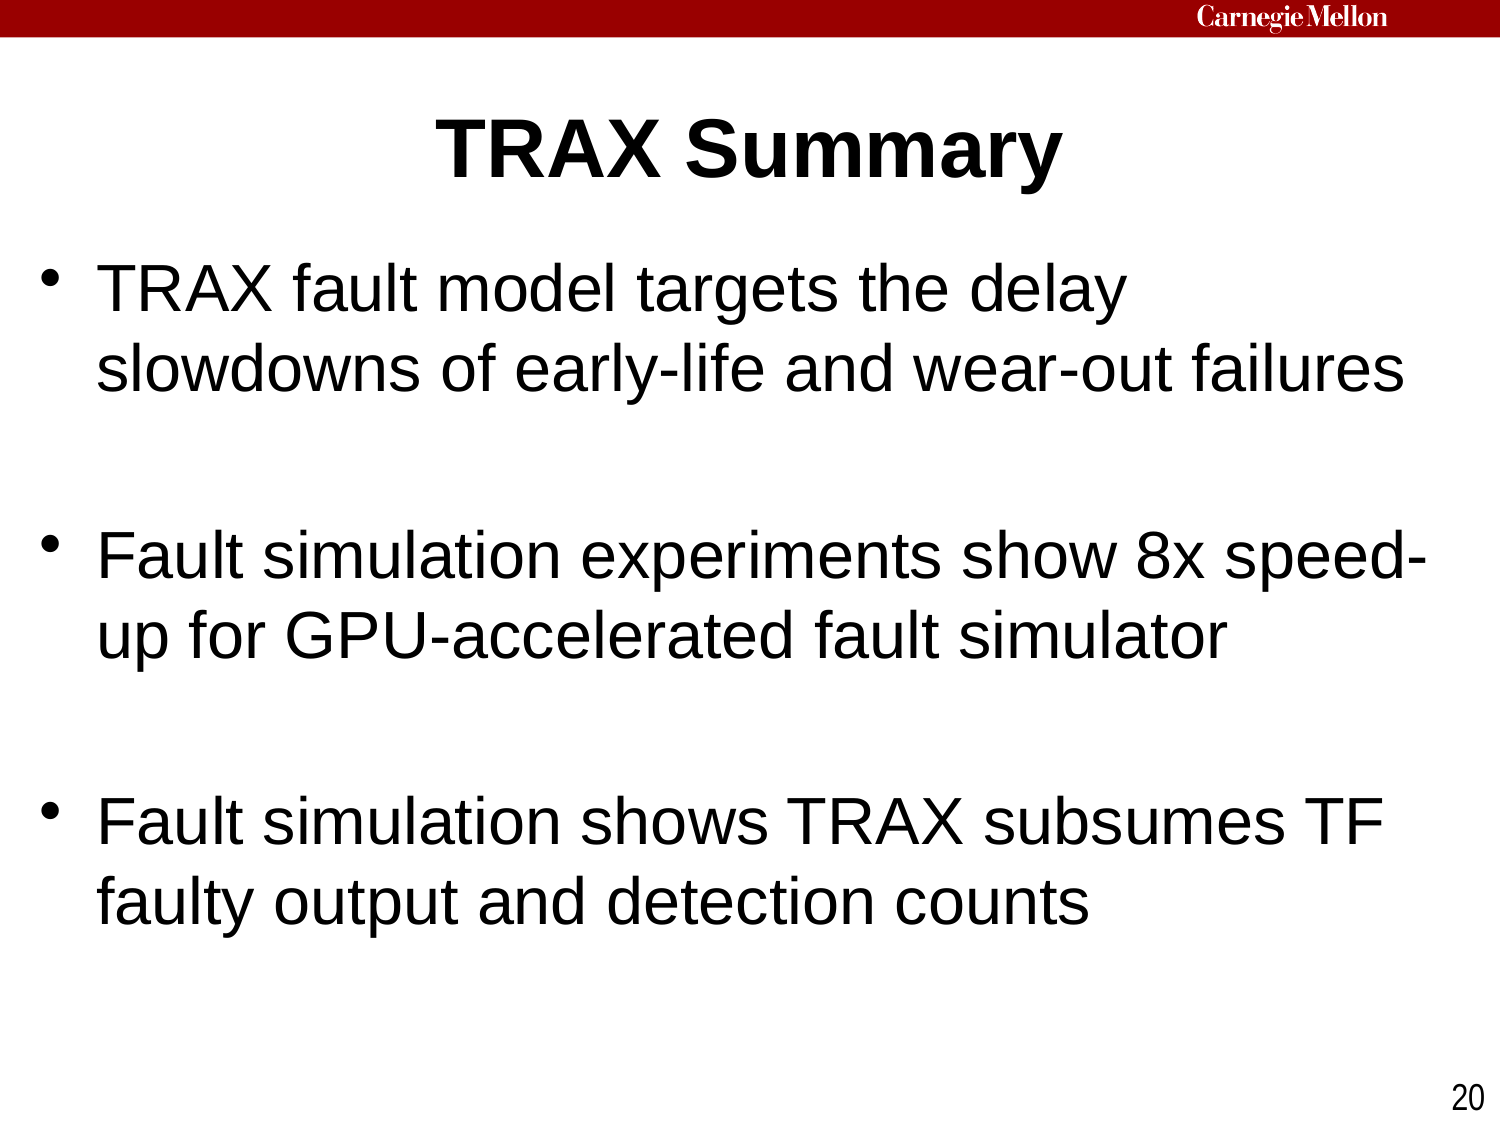

# TRAX Summary
TRAX fault model targets the delay slowdowns of early-life and wear-out failures

Fault simulation experiments show 8x speed-up for GPU-accelerated fault simulator

Fault simulation shows TRAX subsumes TF faulty output and detection counts
20